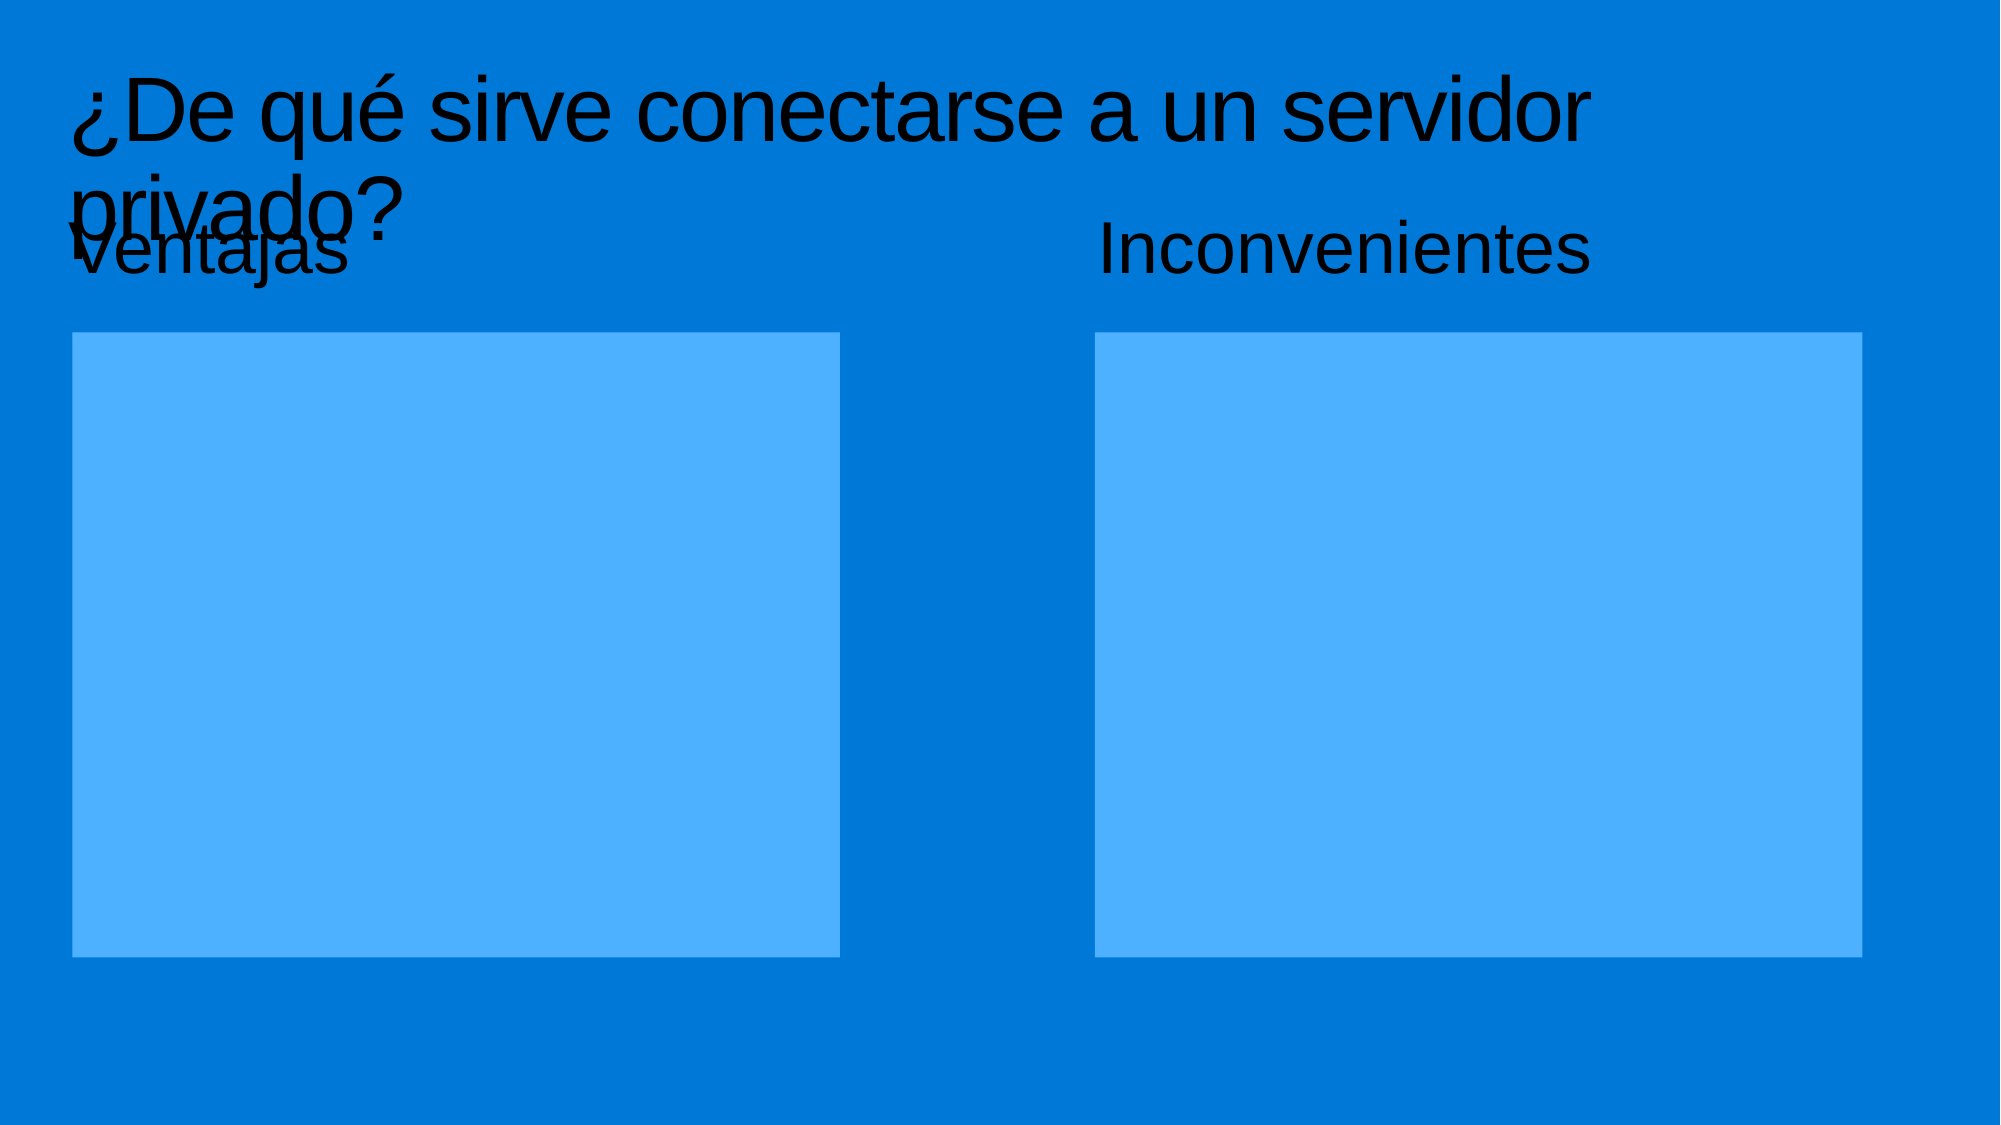

# ¿De qué sirve conectarse a un servidor privado?
Ventajas
Inconvenientes

Control total
Necesitamos la infraestructura (Física o Cloud)
Poder tenerlo en nuestro entorno de trabajo
Conocimientos de gestión
Acceso privado de usuarios
Mantenimiento
Poder añadir Mods